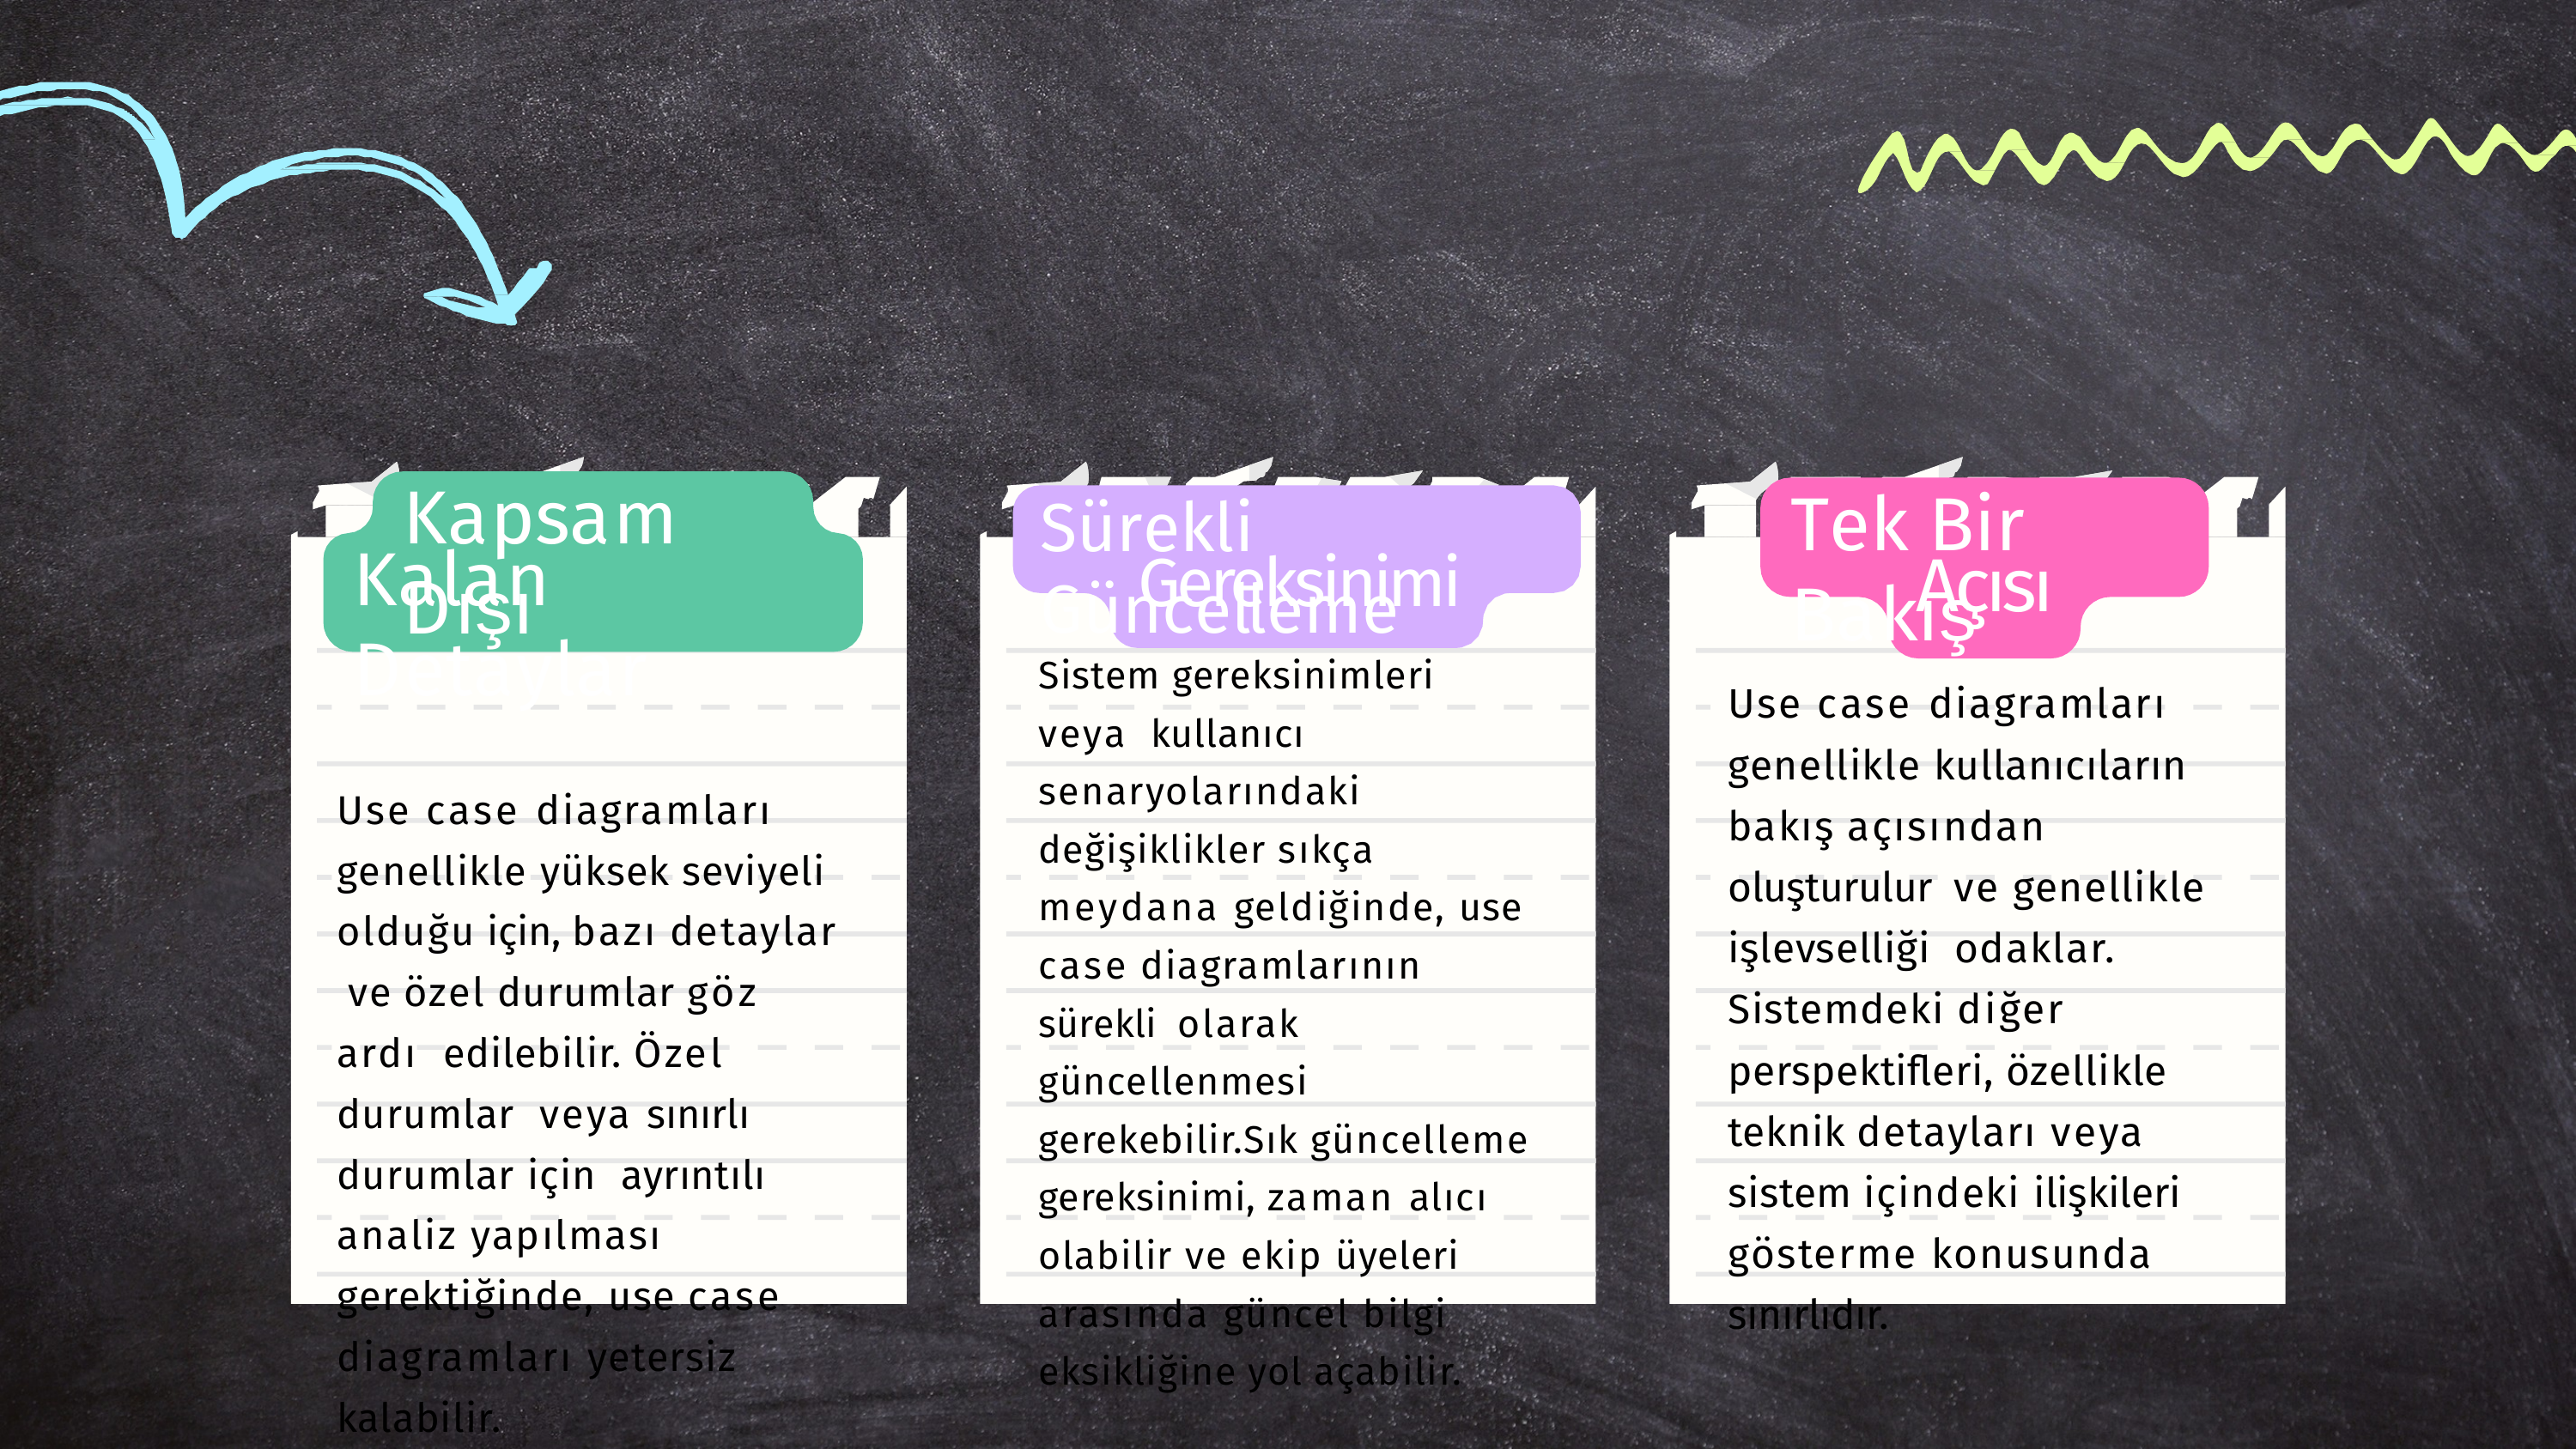

# Kapsam Dışı
Tek Bir Bakış
Sürekli Güncelleme
Kalan Detaylar
Use case diagramları  genellikle yüksek seviyeli  olduğu için, bazı detaylar  ve özel durumlar göz ardı  edilebilir. Özel durumlar  veya sınırlı durumlar için  ayrıntılı analiz yapılması  gerektiğinde, use case  diagramları yetersiz  kalabilir.
Açısı
Use case diagramları  genellikle kullanıcıların  bakış açısından oluşturulur  ve genellikle işlevselliği  odaklar. Sistemdeki diğer  perspektifleri, özellikle  teknik detayları veya  sistem içindeki ilişkileri  gösterme konusunda  sınırlıdır.
Gereksinimi
Sistem gereksinimleri veya  kullanıcı senaryolarındaki  değişiklikler sıkça  meydana geldiğinde, use  case diagramlarının sürekli  olarak güncellenmesi  gerekebilir.Sık güncelleme  gereksinimi, zaman alıcı  olabilir ve ekip üyeleri  arasında güncel bilgi  eksikliğine yol açabilir.